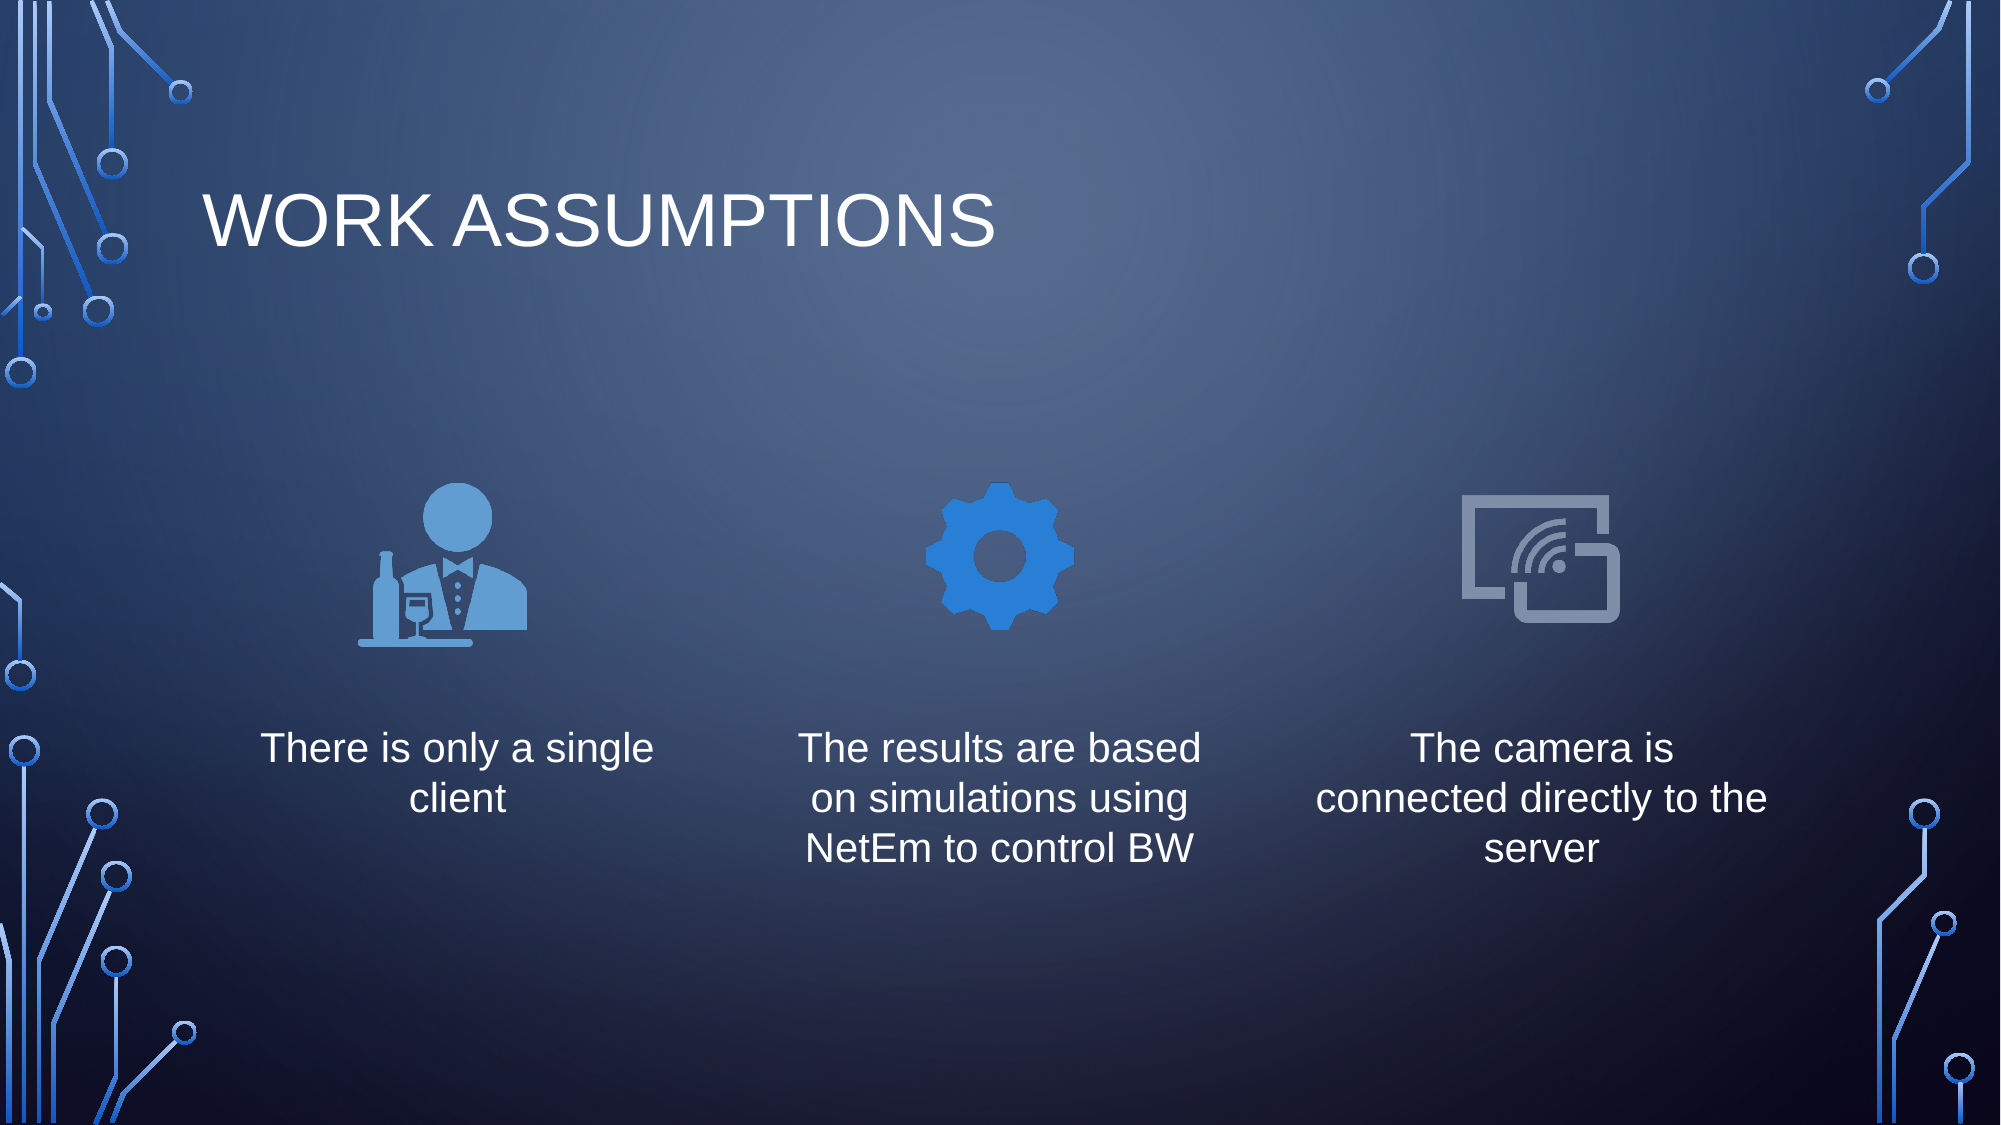

# Work assumptions
There is only a single client
The results are based on simulations using NetEm to control BW
The camera is connected directly to the server